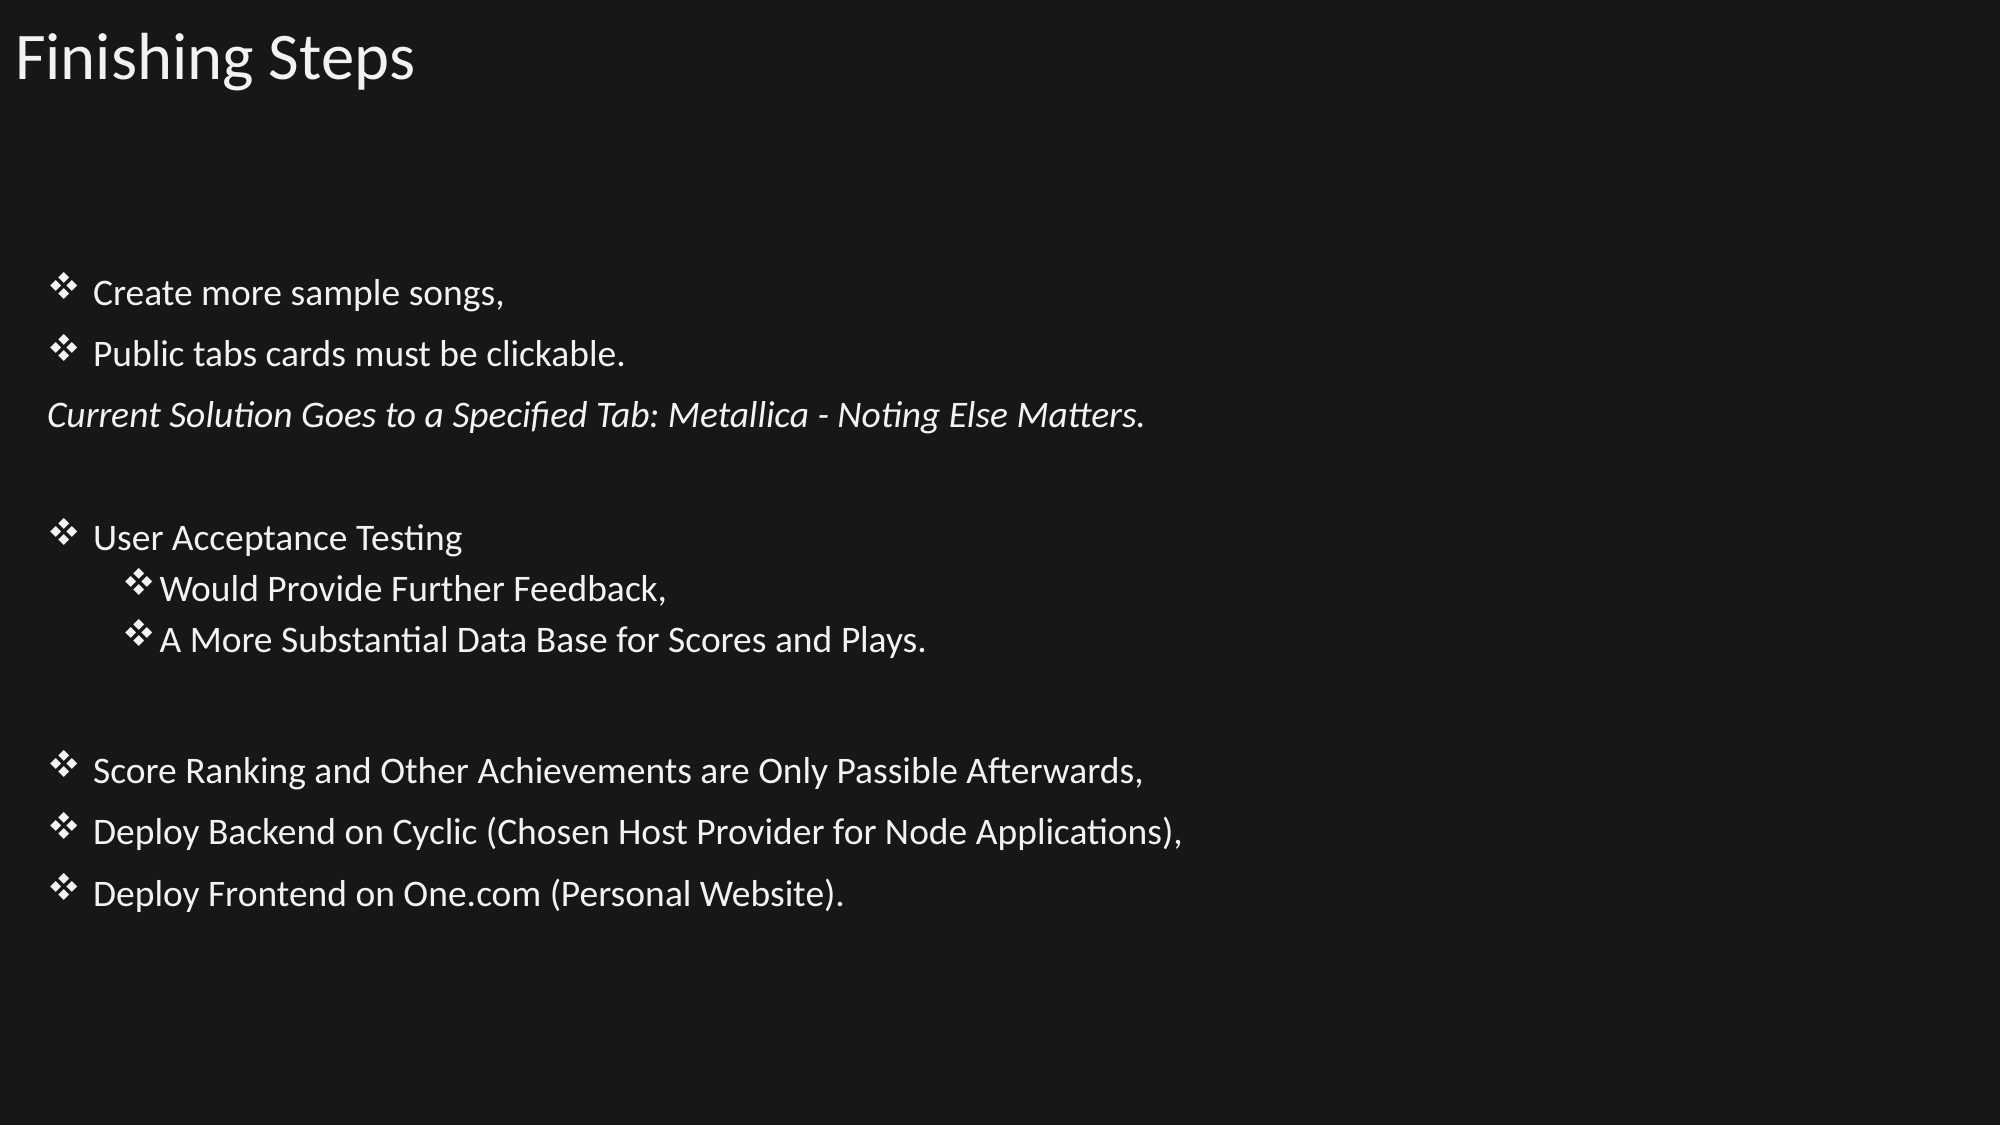

# Finishing Steps

 Create more sample songs,
 Public tabs cards must be clickable.
Current Solution Goes to a Specified Tab: Metallica - Noting Else Matters.

 User Acceptance Testing
Would Provide Further Feedback,
A More Substantial Data Base for Scores and Plays.

 Score Ranking and Other Achievements are Only Passible Afterwards,
 Deploy Backend on Cyclic (Chosen Host Provider for Node Applications),
 Deploy Frontend on One.com (Personal Website).